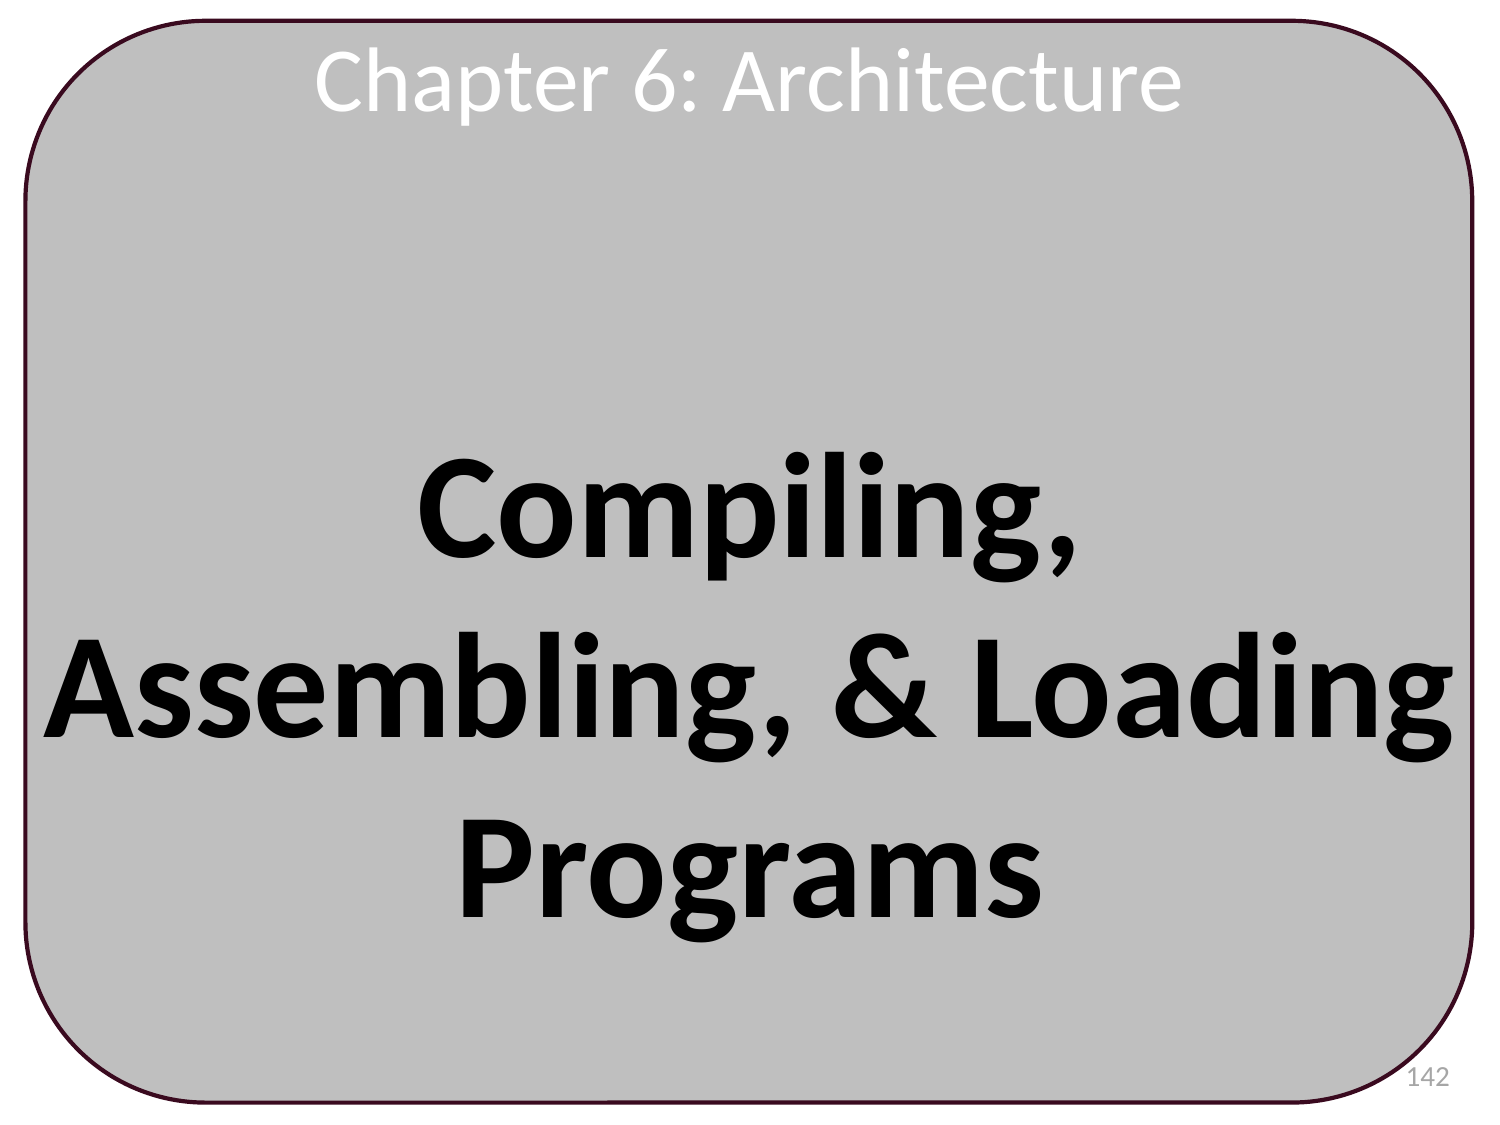

Chapter 6: Architecture
Compiling, Assembling, & Loading Programs